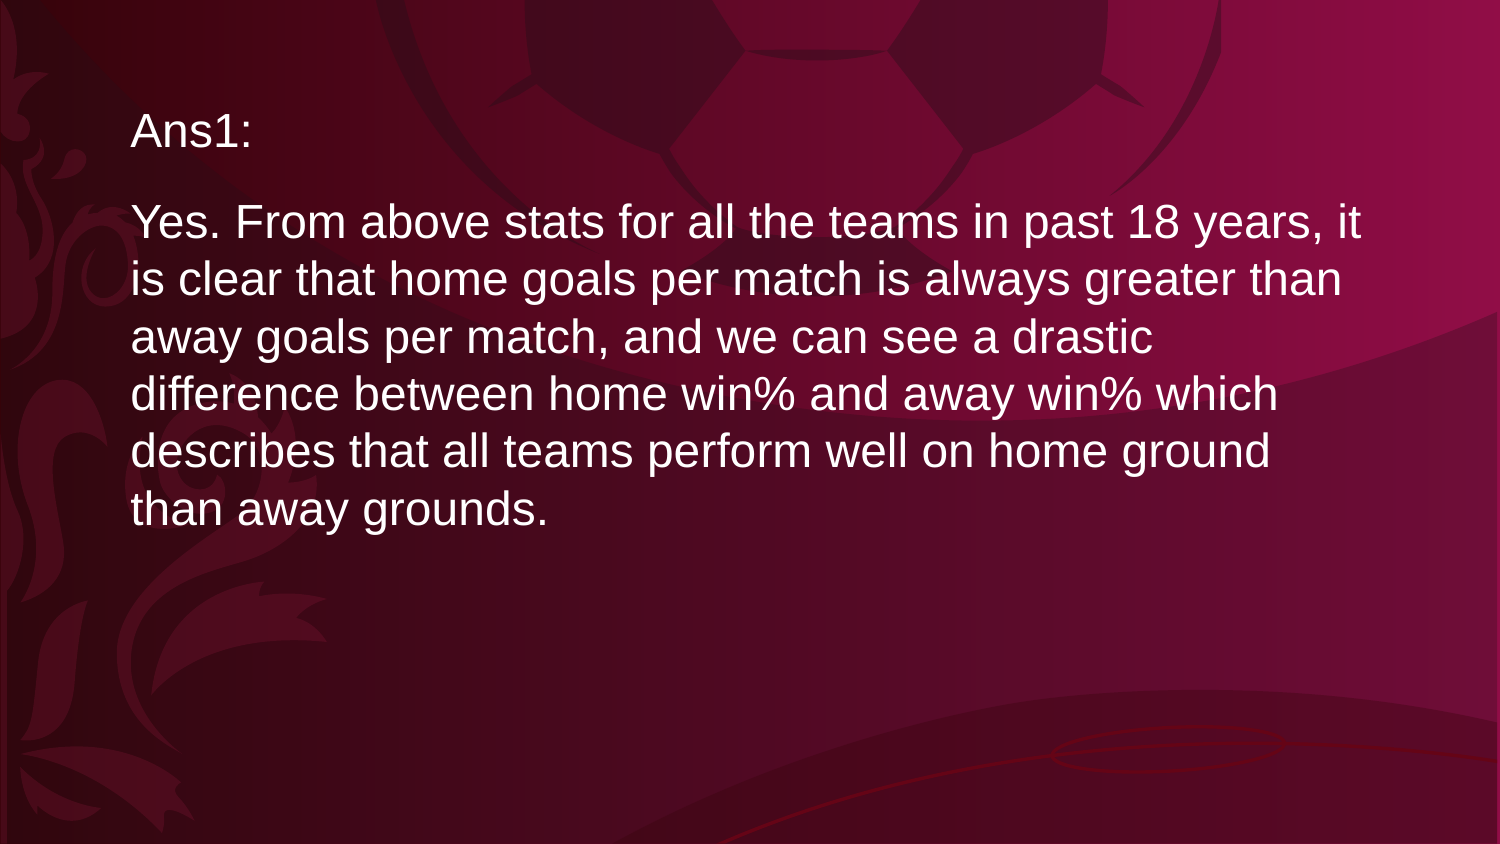

Ans1:
Yes. From above stats for all the teams in past 18 years, it is clear that home goals per match is always greater than away goals per match, and we can see a drastic difference between home win% and away win% which describes that all teams perform well on home ground than away grounds.